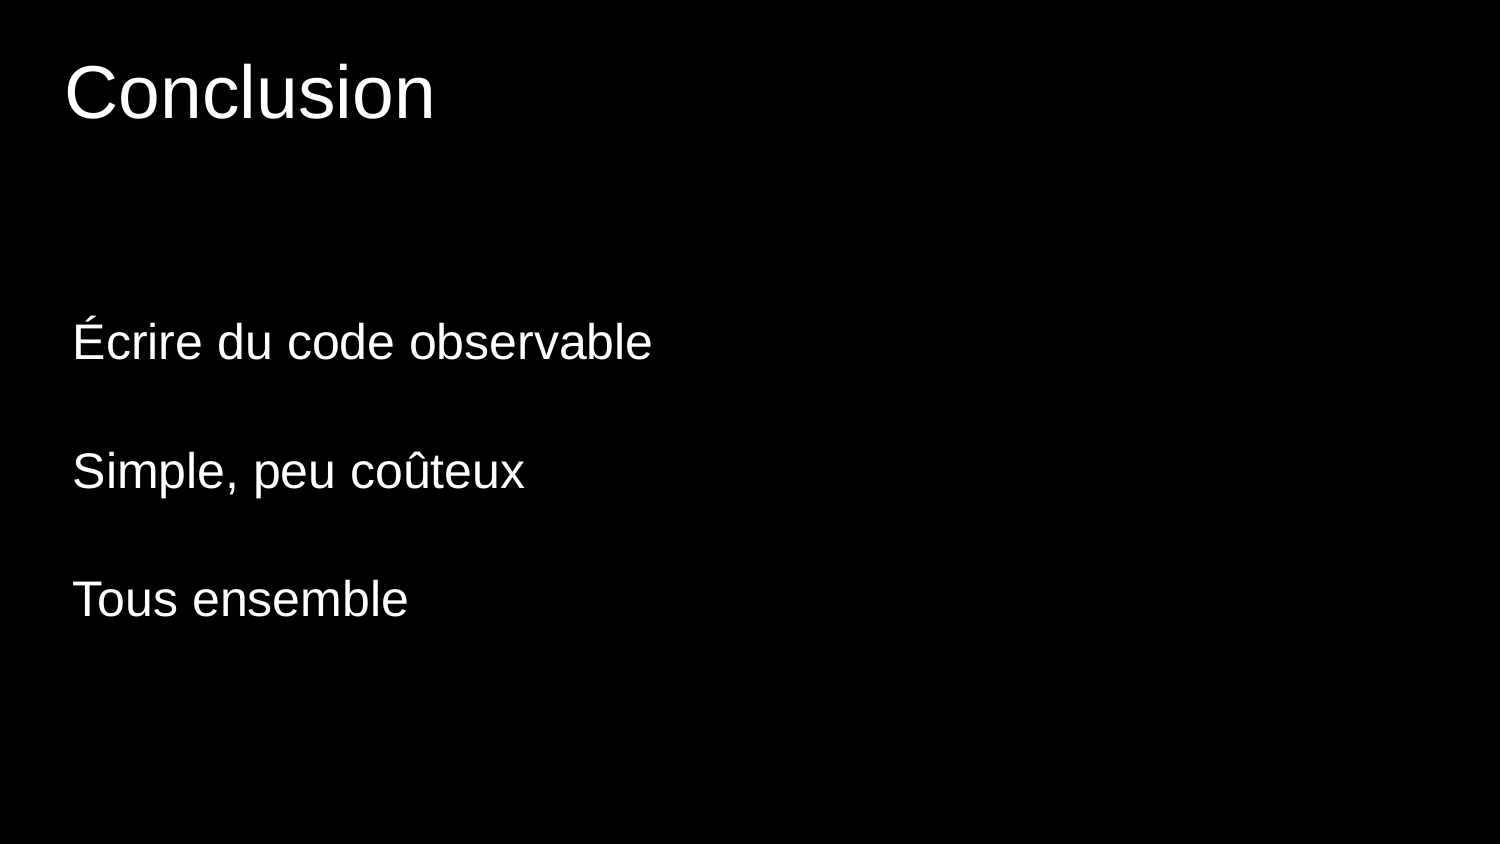

Conclusion

Écrire du code observable

Simple, peu coûteux

Tous ensemble